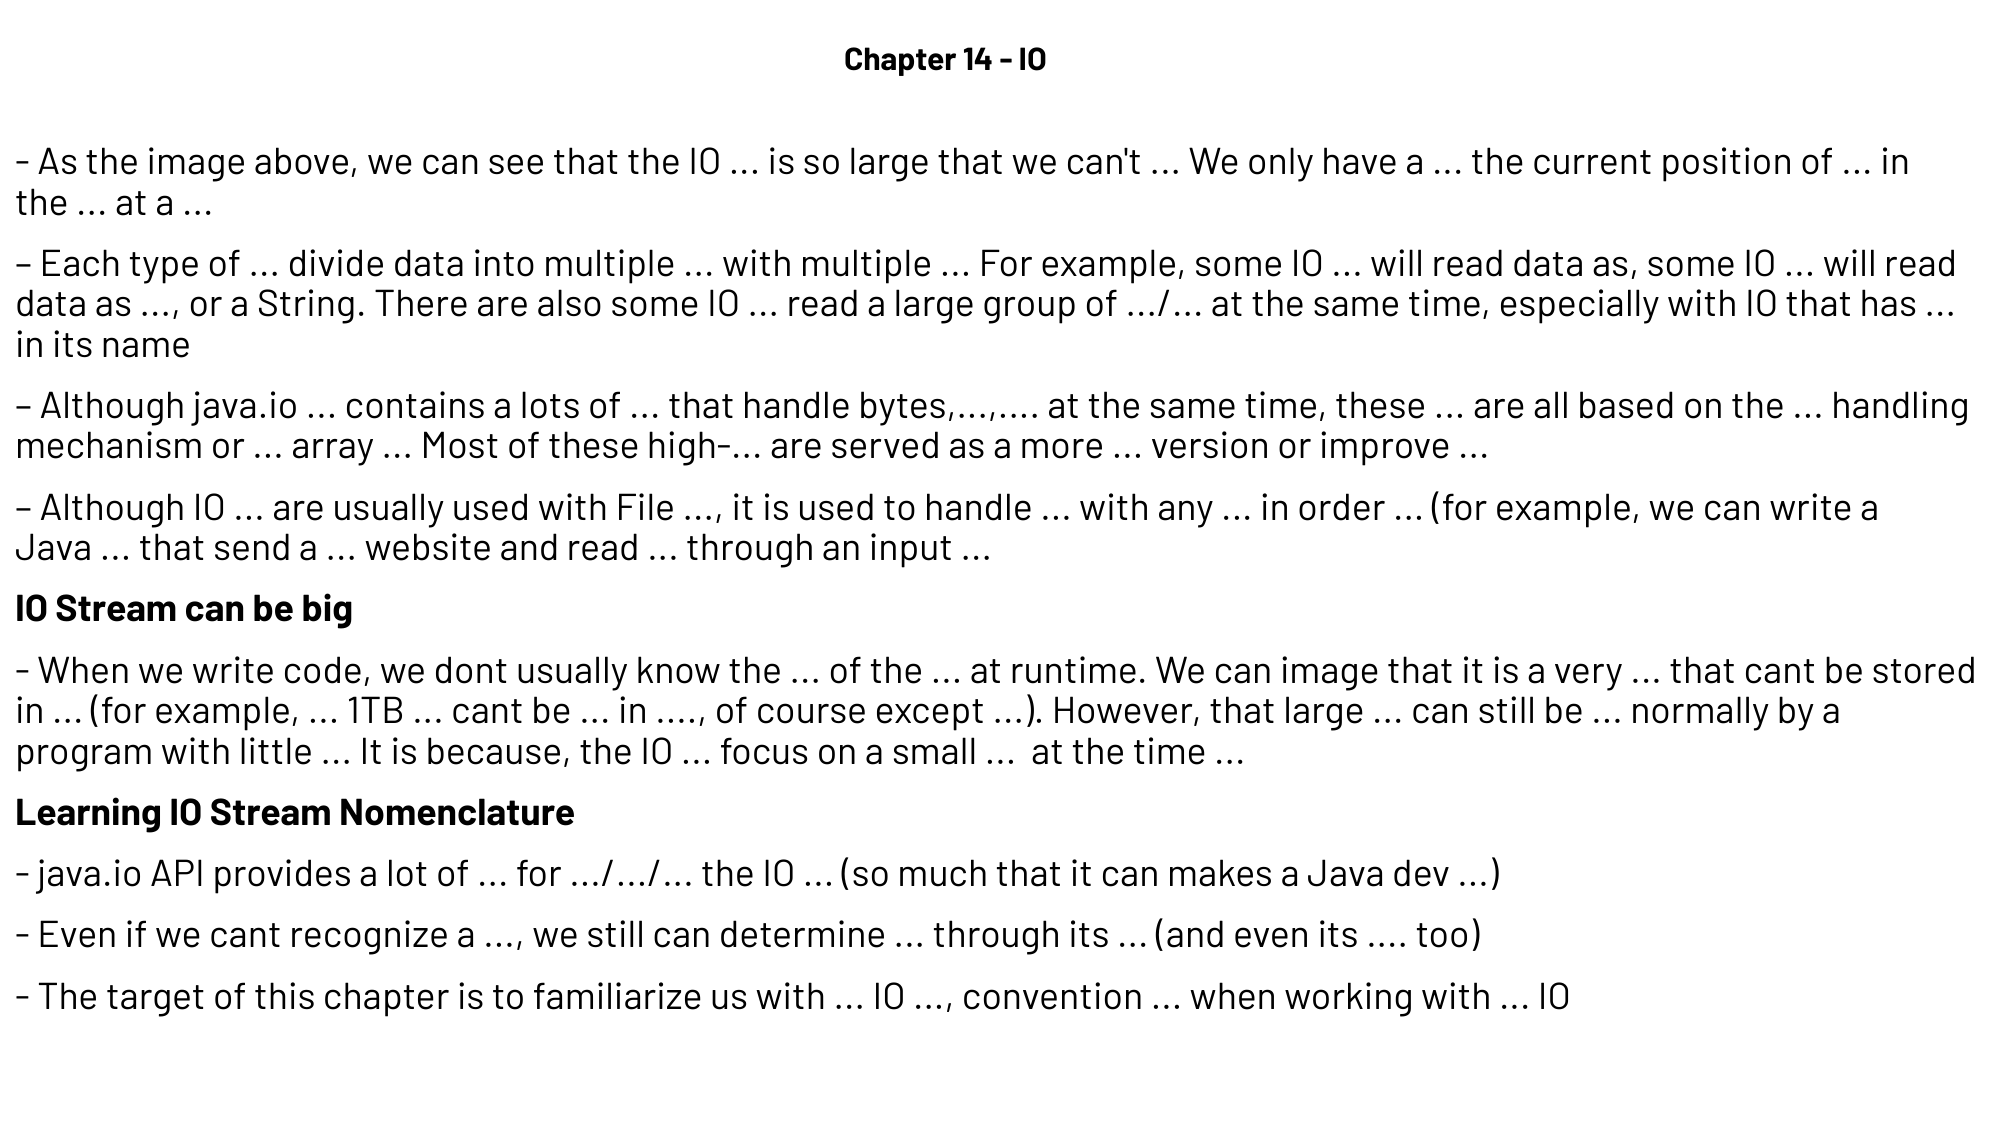

Chapter 14 - IO
- As the image above, we can see that the IO ... is so large that we can't ... We only have a ... the current position of ... in the ... at a ...
– Each type of ... divide data into multiple ... with multiple ... For example, some IO ... will read data as, some IO ... will read data as ..., or a String. There are also some IO ... read a large group of .../... at the same time, especially with IO that has ... in its name
– Although java.io ... contains a lots of ... that handle bytes,...,.... at the same time, these ... are all based on the ... handling mechanism or ... array ... Most of these high-... are served as a more ... version or improve ...
– Although IO ... are usually used with File ..., it is used to handle ... with any ... in order ... (for example, we can write a Java ... that send a ... website and read ... through an input ...
IO Stream can be big
- When we write code, we dont usually know the ... of the ... at runtime. We can image that it is a very ... that cant be stored in ... (for example, ... 1TB ... cant be ... in ...., of course except ...). However, that large ... can still be ... normally by a program with little ... It is because, the IO ... focus on a small ...  at the time ...
Learning IO Stream Nomenclature
- java.io API provides a lot of ... for .../.../... the IO ... (so much that it can makes a Java dev ...)
- Even if we cant recognize a ..., we still can determine ... through its ... (and even its .... too)
- The target of this chapter is to familiarize us with ... IO ..., convention ... when working with ... IO